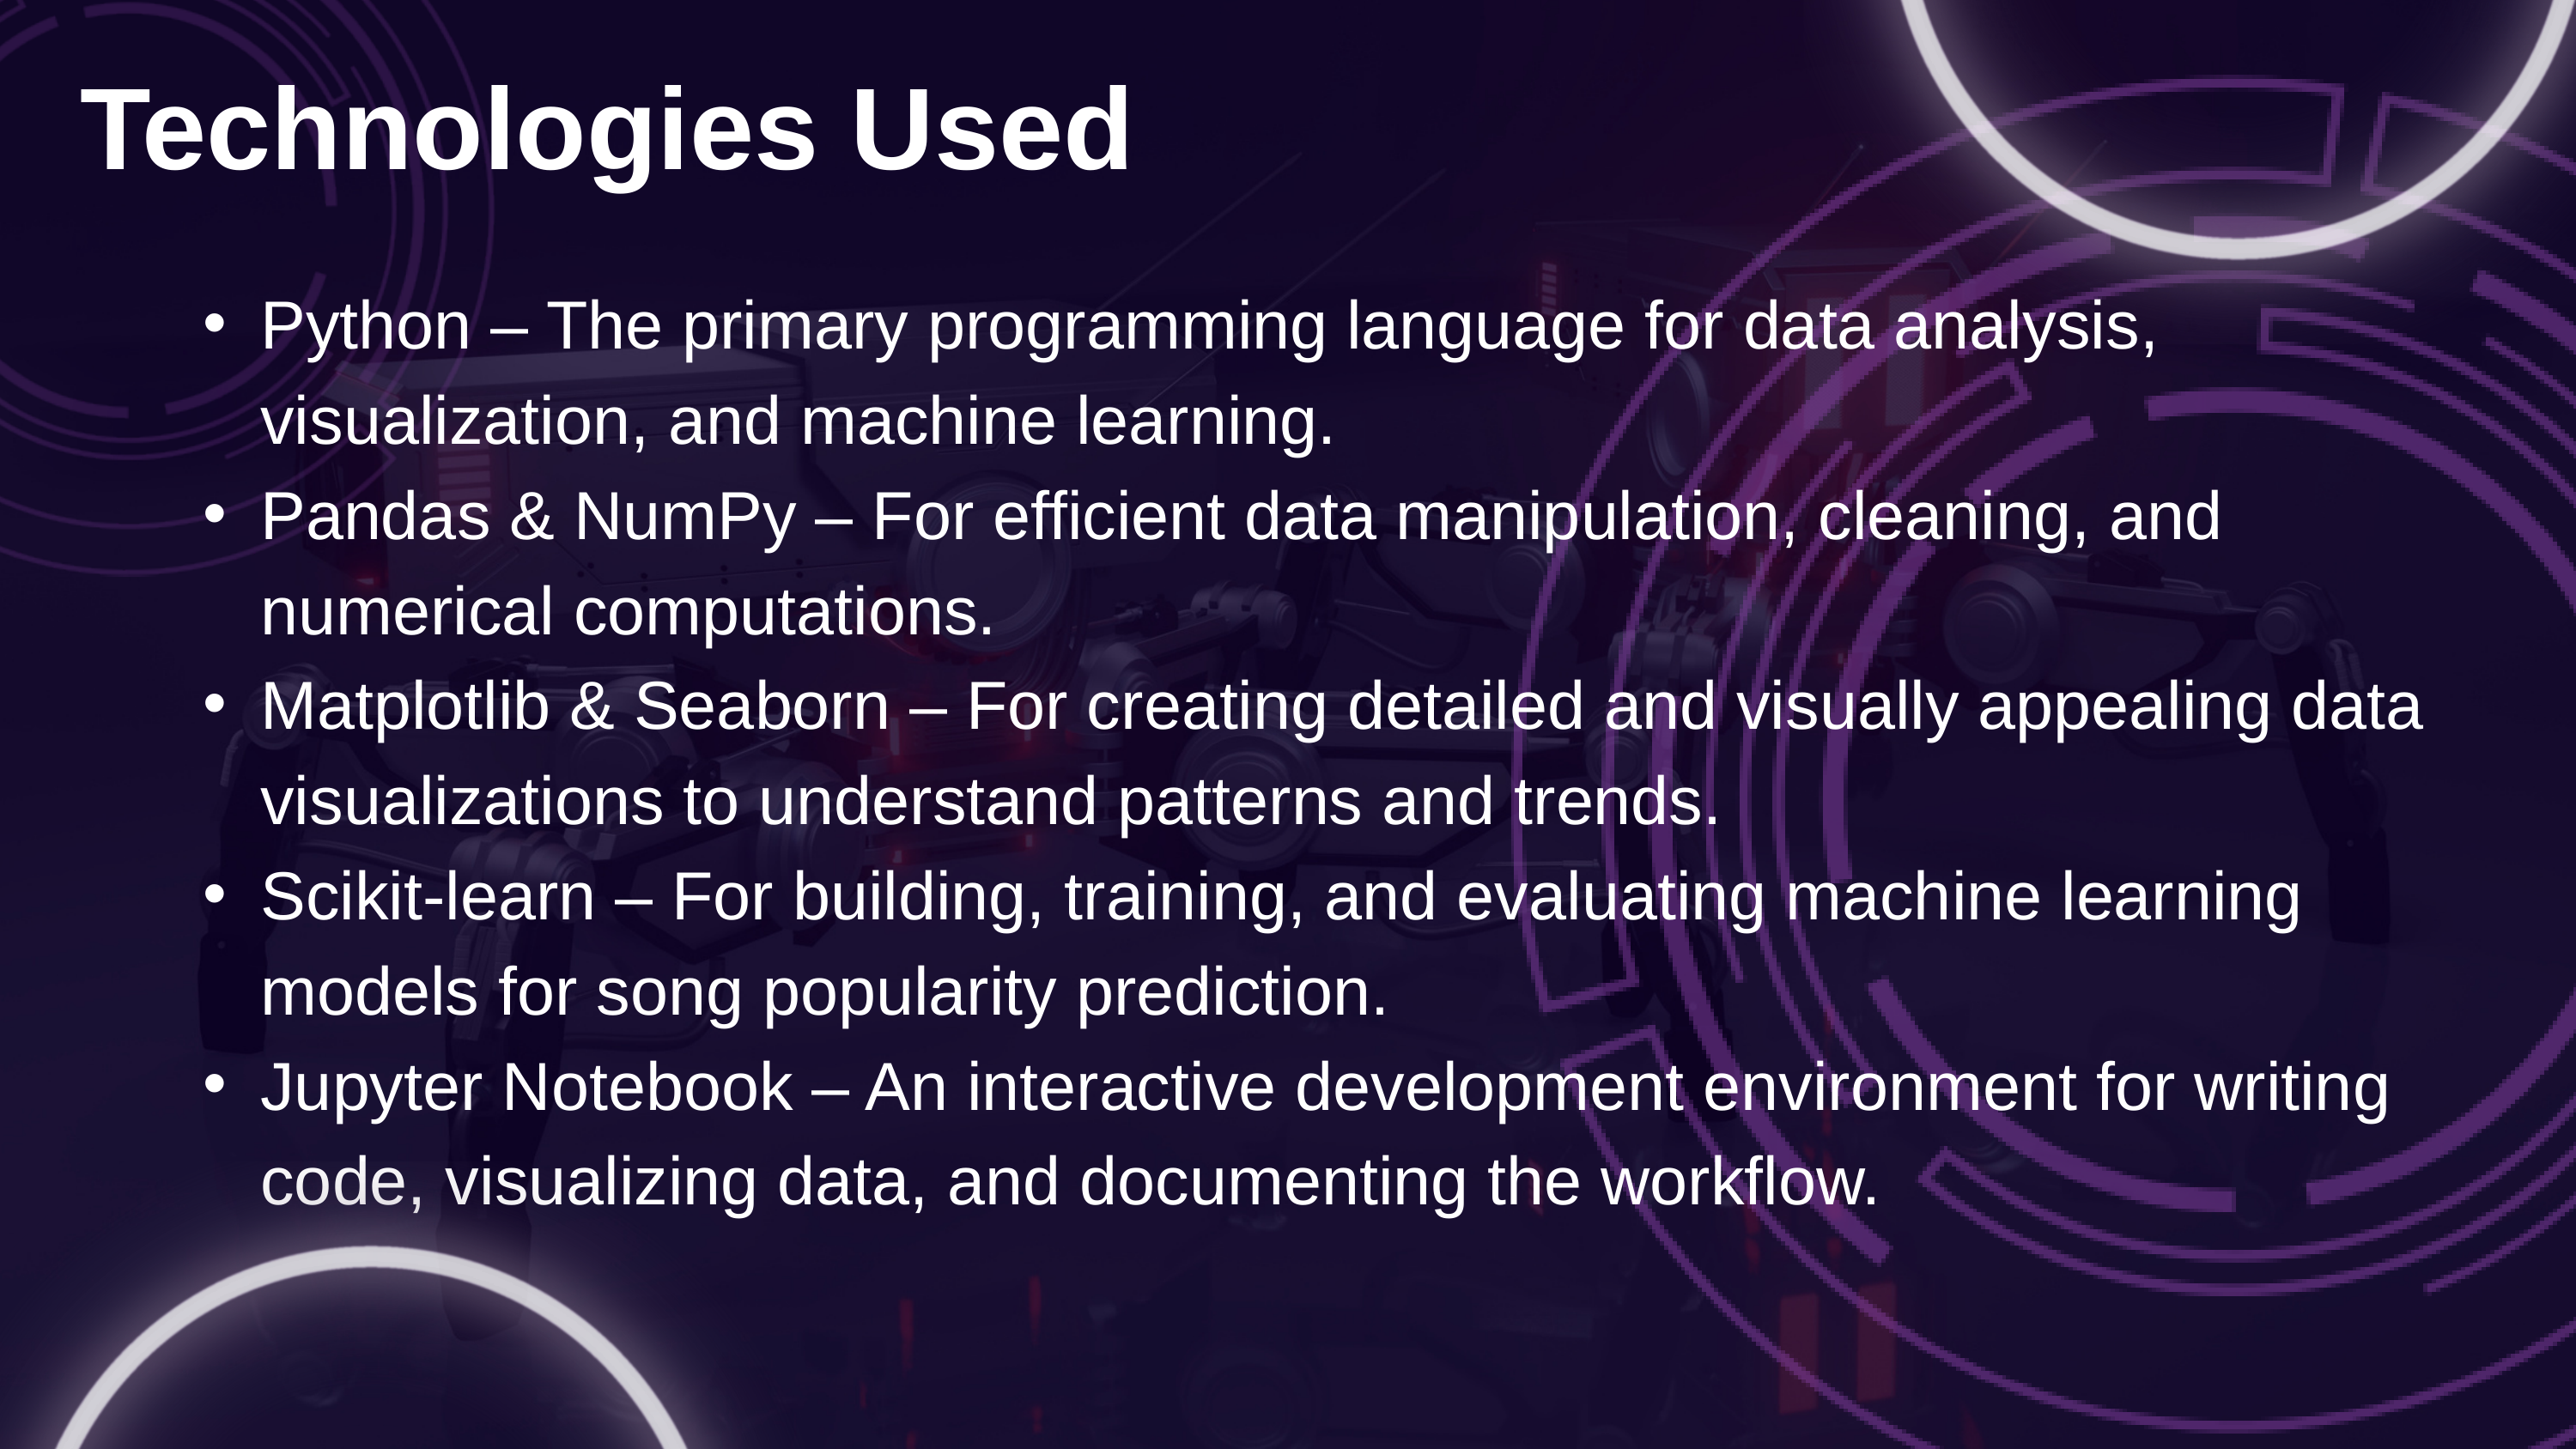

Technologies Used
Python – The primary programming language for data analysis, visualization, and machine learning.
Pandas & NumPy – For efficient data manipulation, cleaning, and numerical computations.
Matplotlib & Seaborn – For creating detailed and visually appealing data visualizations to understand patterns and trends.
Scikit-learn – For building, training, and evaluating machine learning models for song popularity prediction.
Jupyter Notebook – An interactive development environment for writing code, visualizing data, and documenting the workflow.